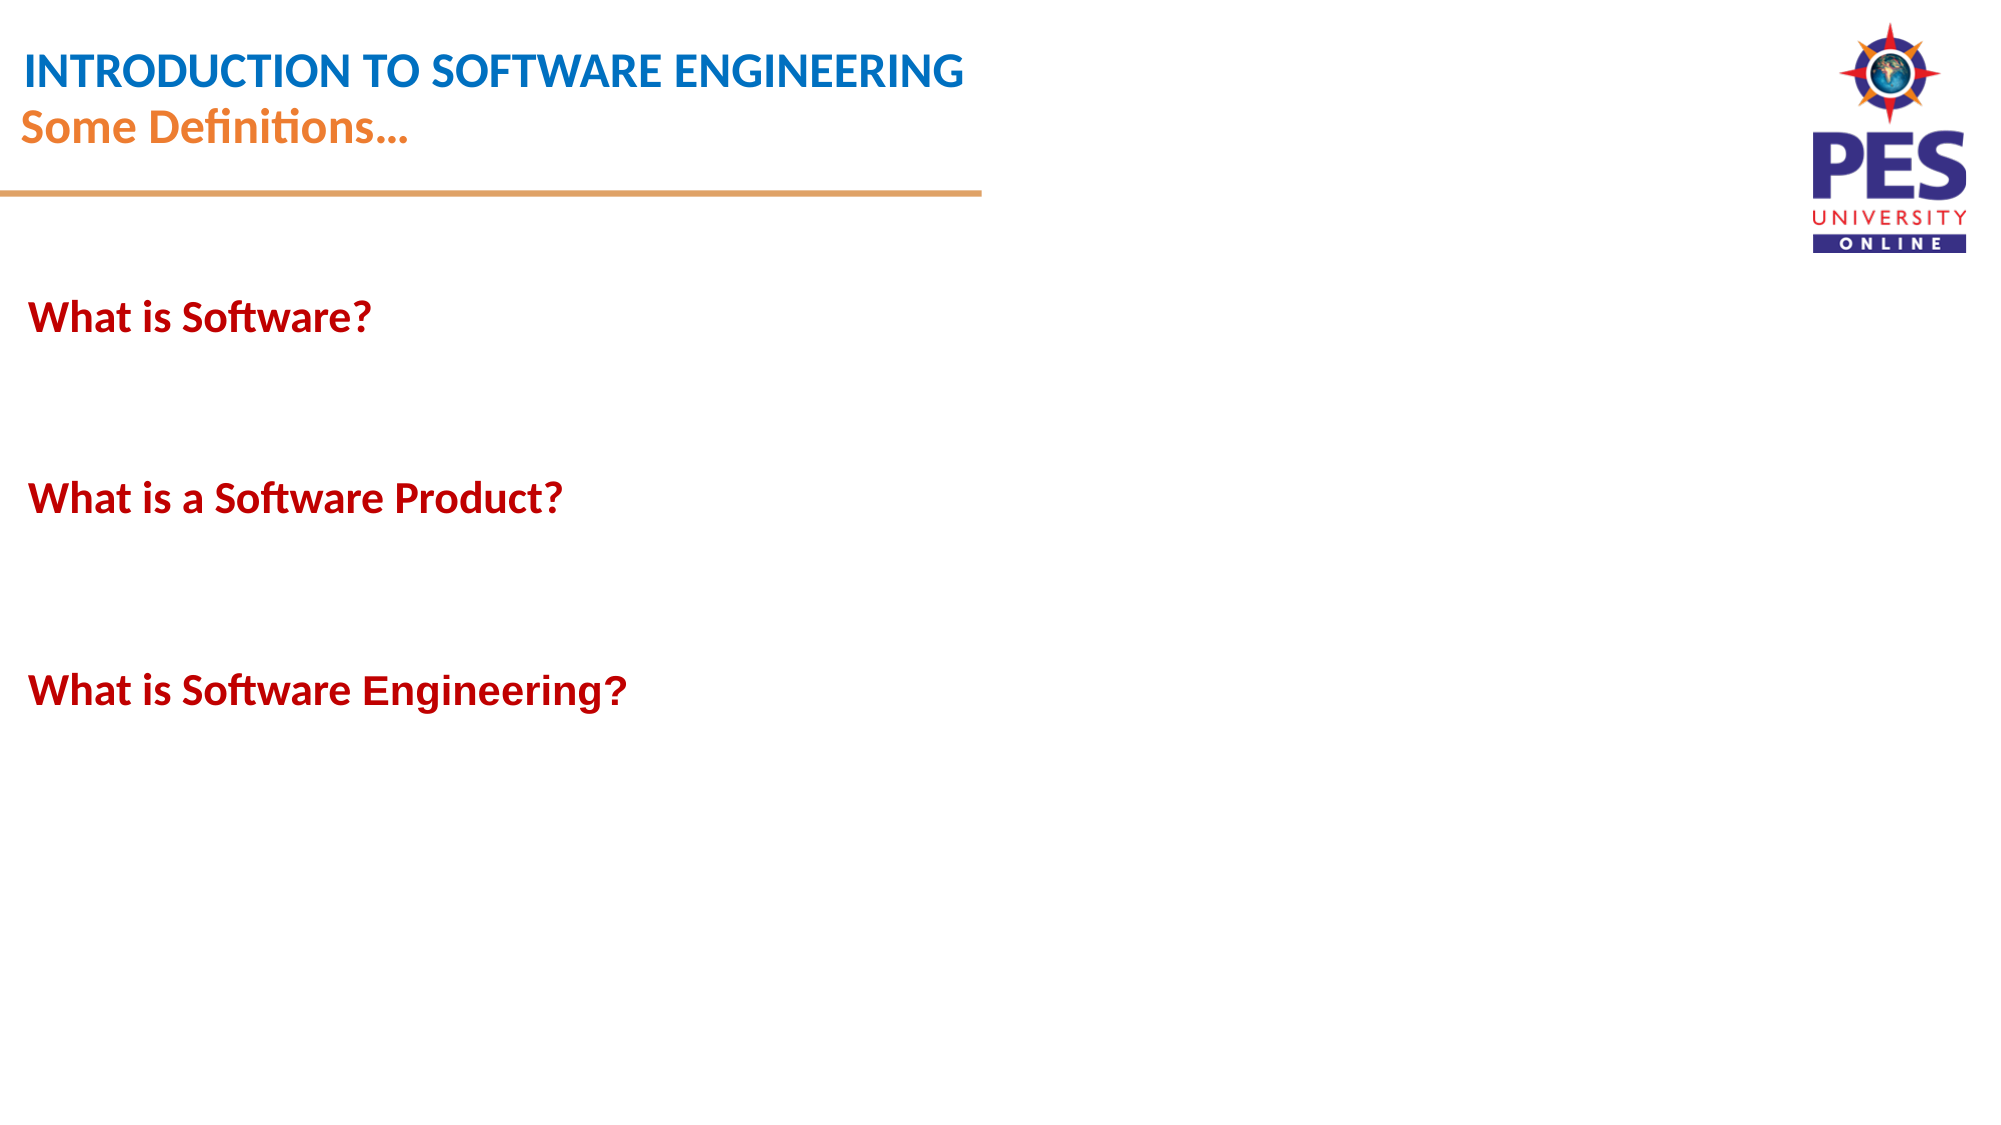

Some Definitions…

What is Software?

What is a Software Product?

What is Software Engineering?